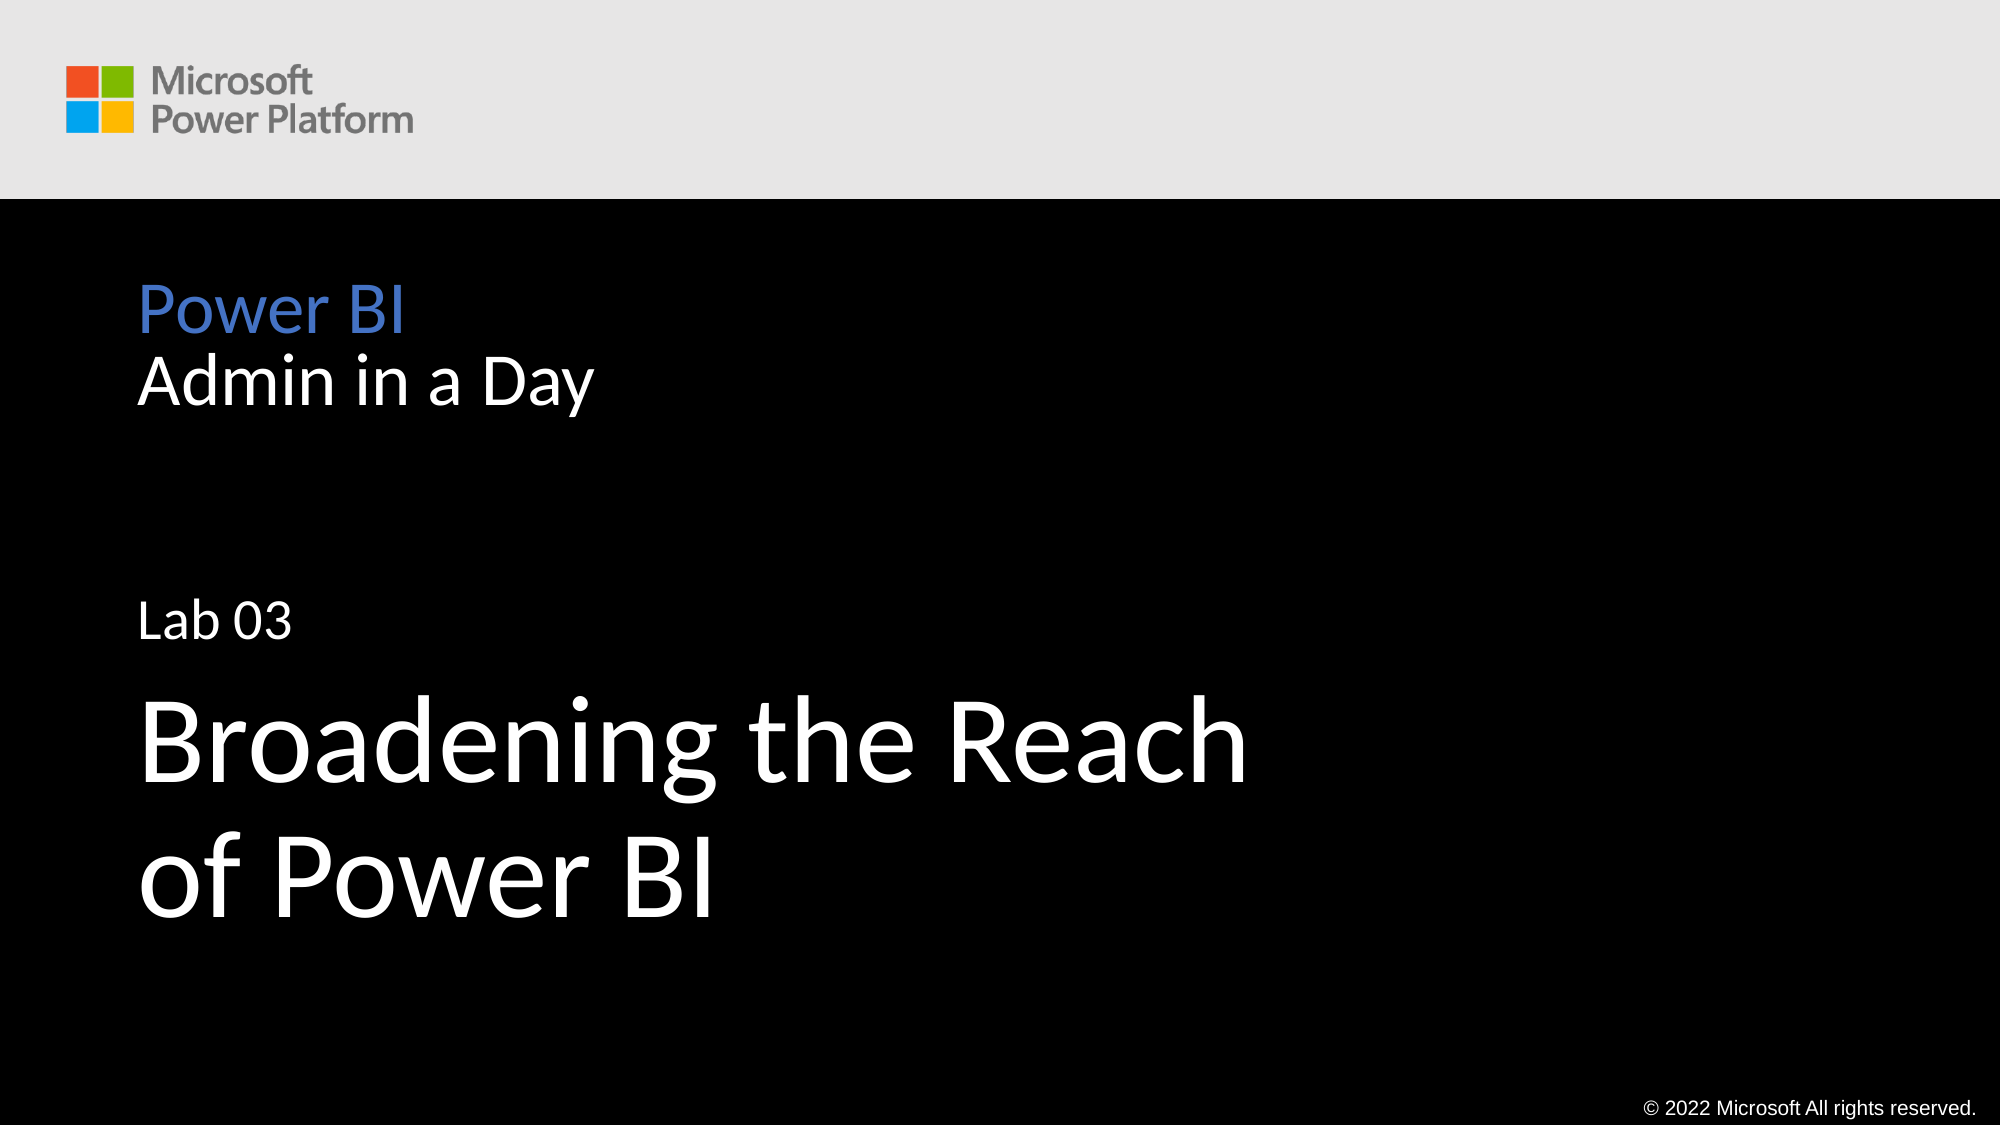

# Power BI Admin in a Day
Lab 03​
Broadening the Reach of Power BI​
© 2022 Microsoft All rights reserved.